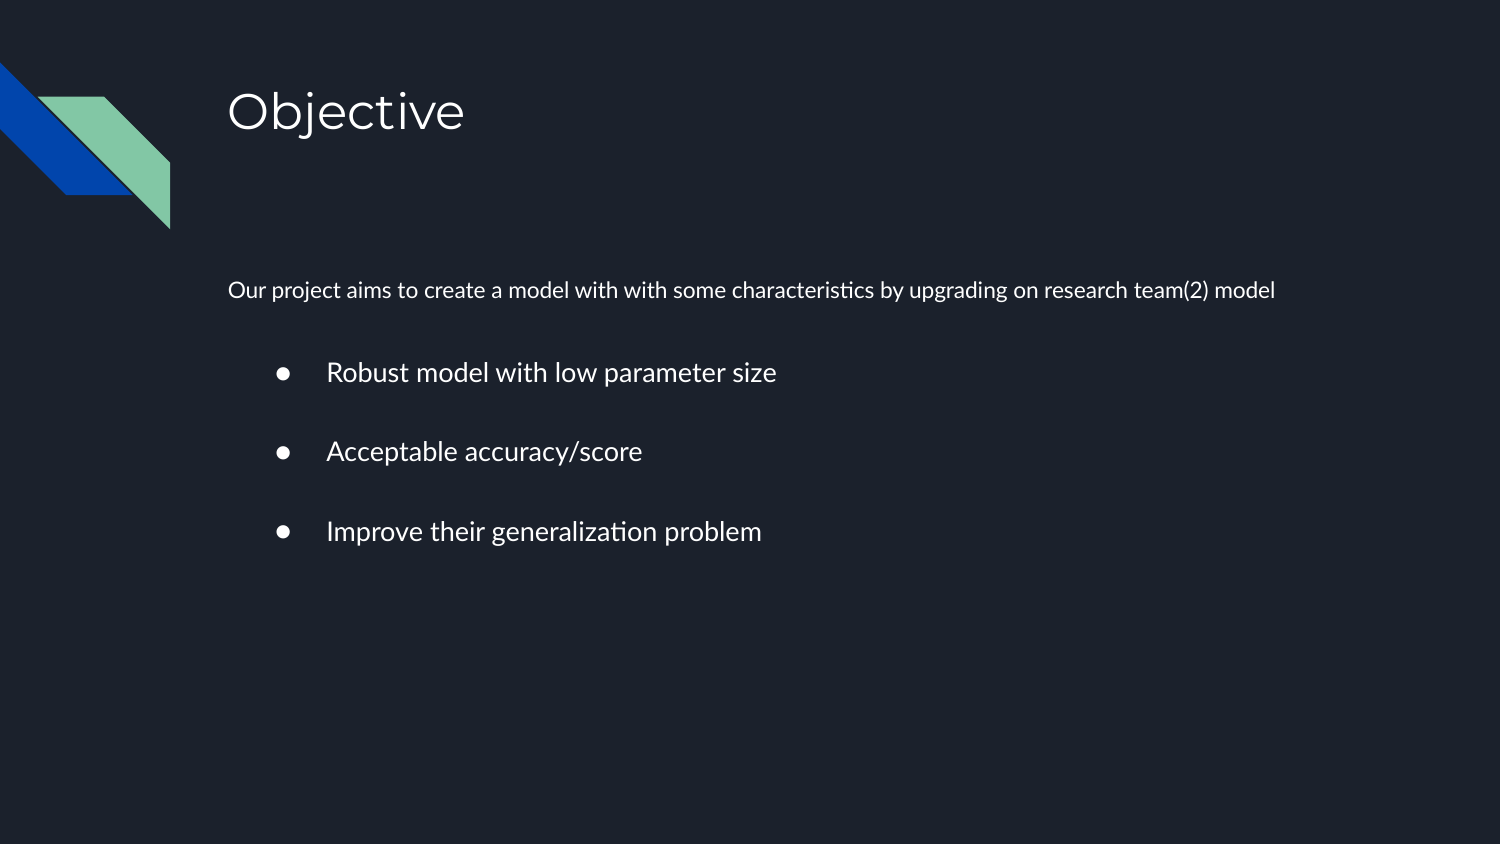

# Objective
Our project aims to create a model with with some characteristics by upgrading on research team(2) model
Robust model with low parameter size
Acceptable accuracy/score
Improve their generalization problem